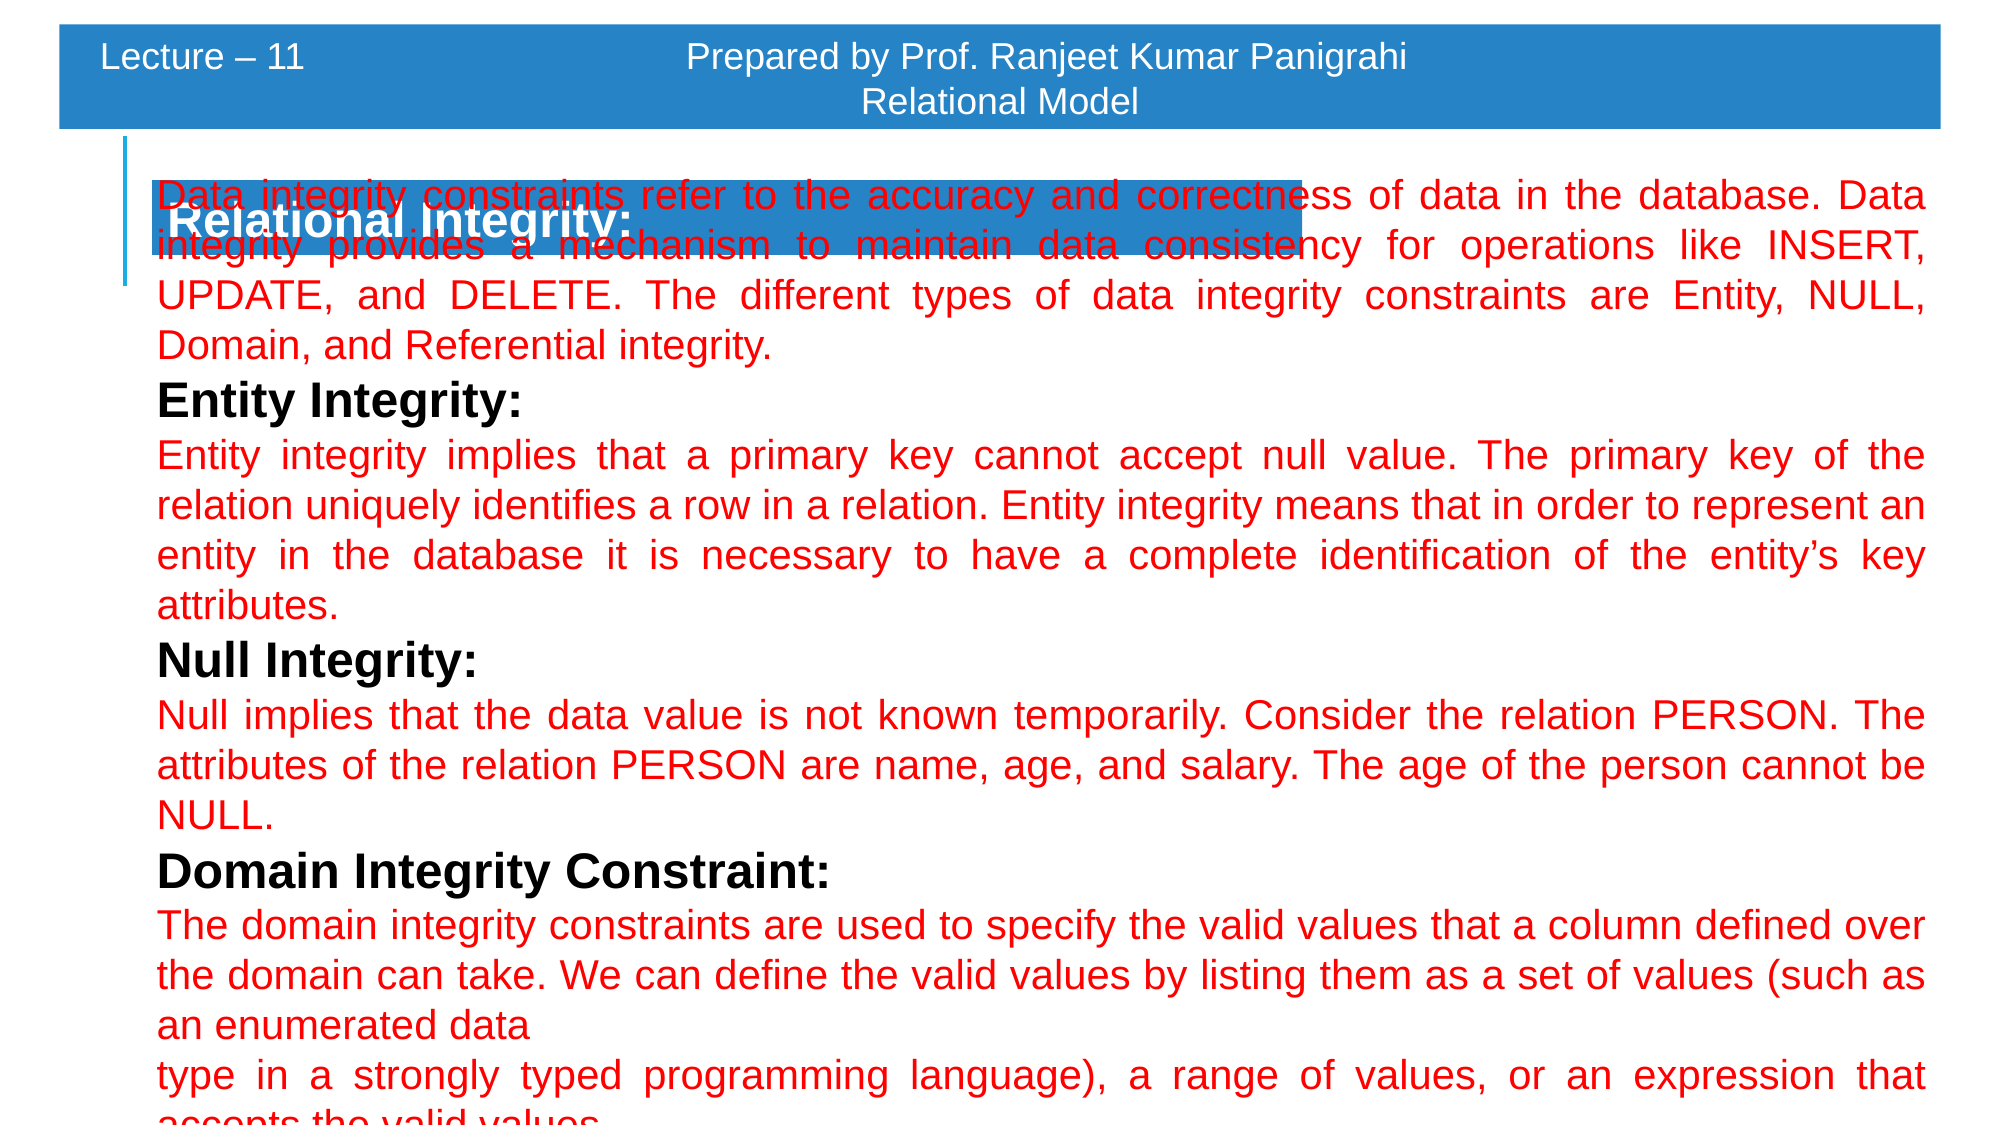

Lecture – 11 		             Prepared by Prof. Ranjeet Kumar Panigrahi				Relational Model
Relational Integrity:
Data integrity constraints refer to the accuracy and correctness of data in the database. Data integrity provides a mechanism to maintain data consistency for operations like INSERT, UPDATE, and DELETE. The different types of data integrity constraints are Entity, NULL, Domain, and Referential integrity.
Entity Integrity:
Entity integrity implies that a primary key cannot accept null value. The primary key of the relation uniquely identifies a row in a relation. Entity integrity means that in order to represent an entity in the database it is necessary to have a complete identification of the entity’s key attributes.
Null Integrity:
Null implies that the data value is not known temporarily. Consider the relation PERSON. The attributes of the relation PERSON are name, age, and salary. The age of the person cannot be NULL.
Domain Integrity Constraint:
The domain integrity constraints are used to specify the valid values that a column defined over the domain can take. We can define the valid values by listing them as a set of values (such as an enumerated data
type in a strongly typed programming language), a range of values, or an expression that accepts the valid values.